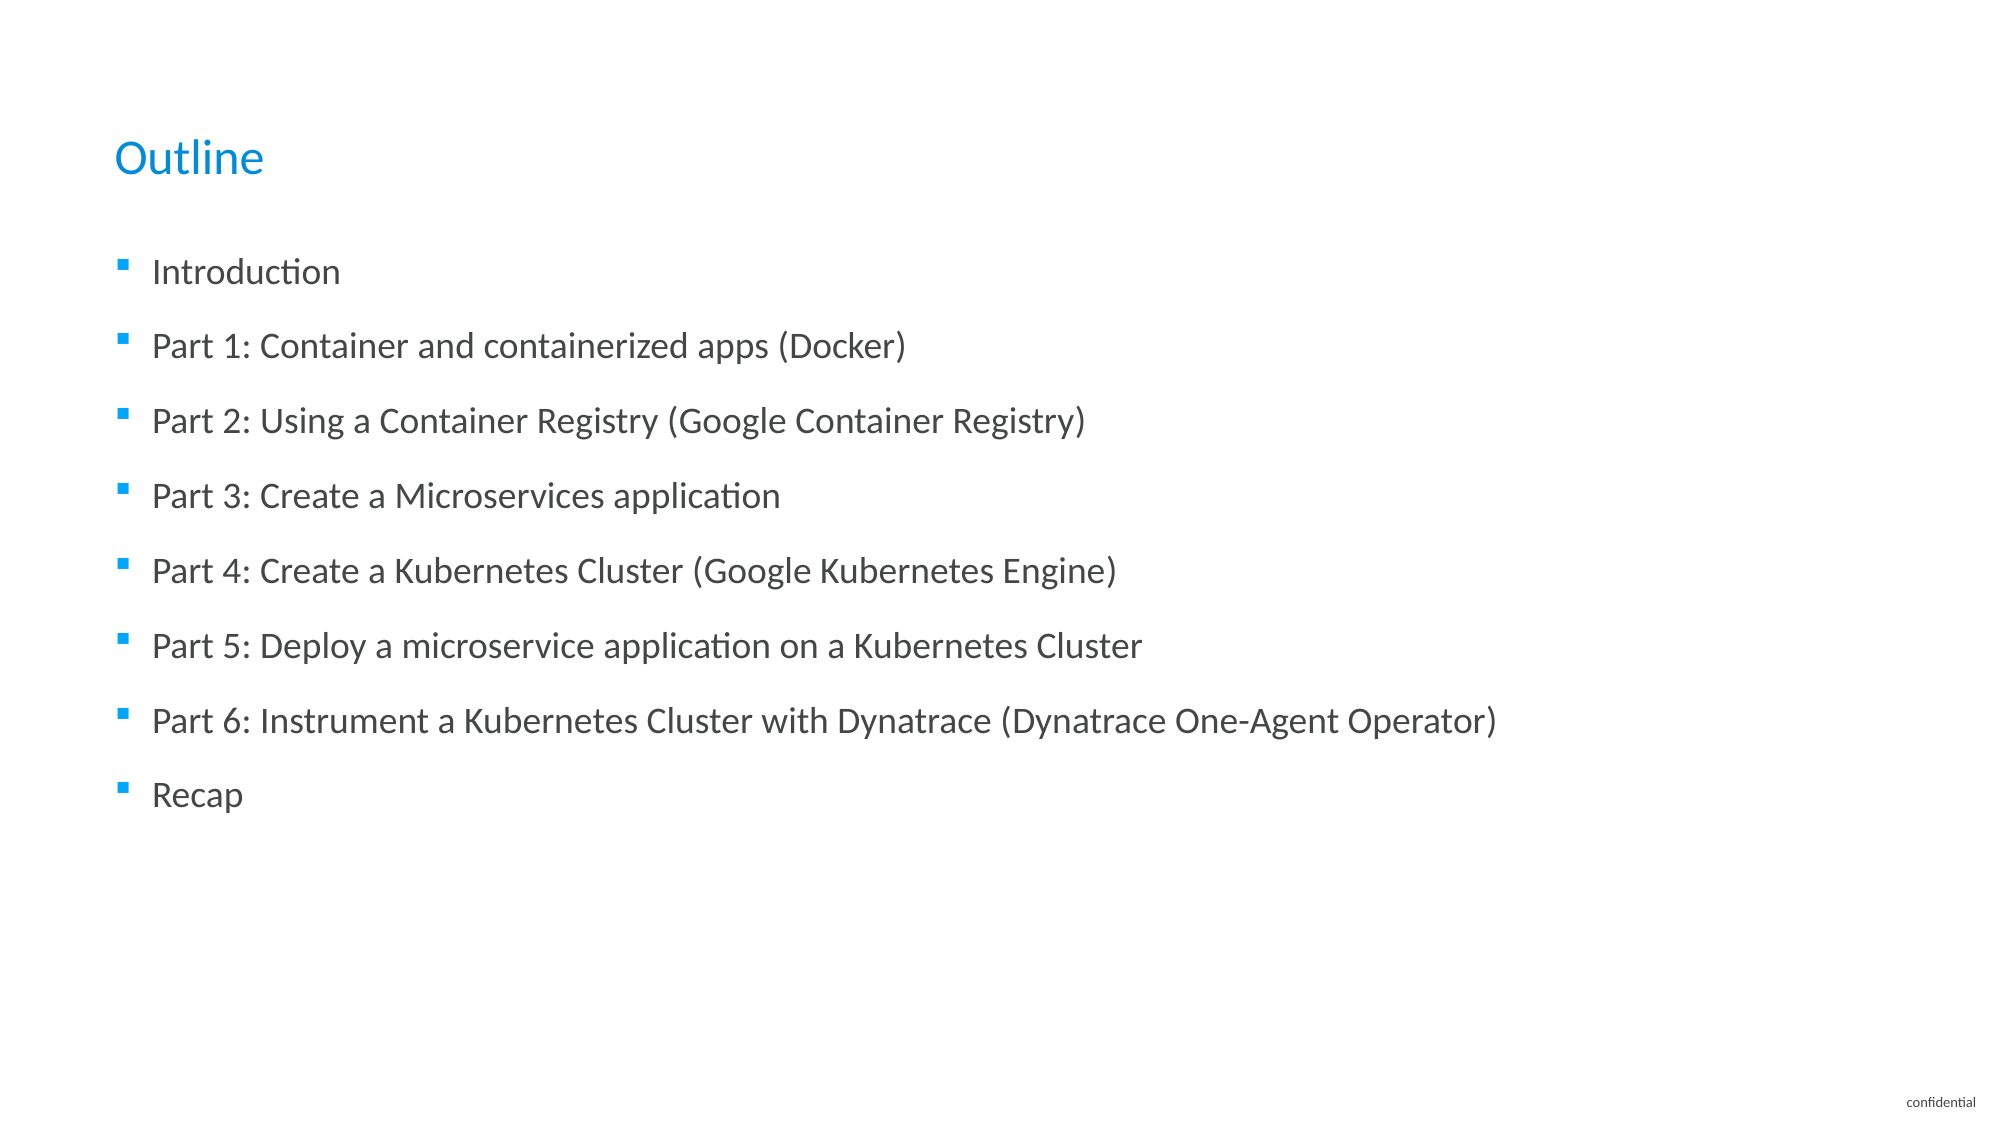

# Outline
Introduction
Part 1: Container and containerized apps (Docker)
Part 2: Using a Container Registry (Google Container Registry)
Part 3: Create a Microservices application
Part 4: Create a Kubernetes Cluster (Google Kubernetes Engine)
Part 5: Deploy a microservice application on a Kubernetes Cluster
Part 6: Instrument a Kubernetes Cluster with Dynatrace (Dynatrace One-Agent Operator)
Recap